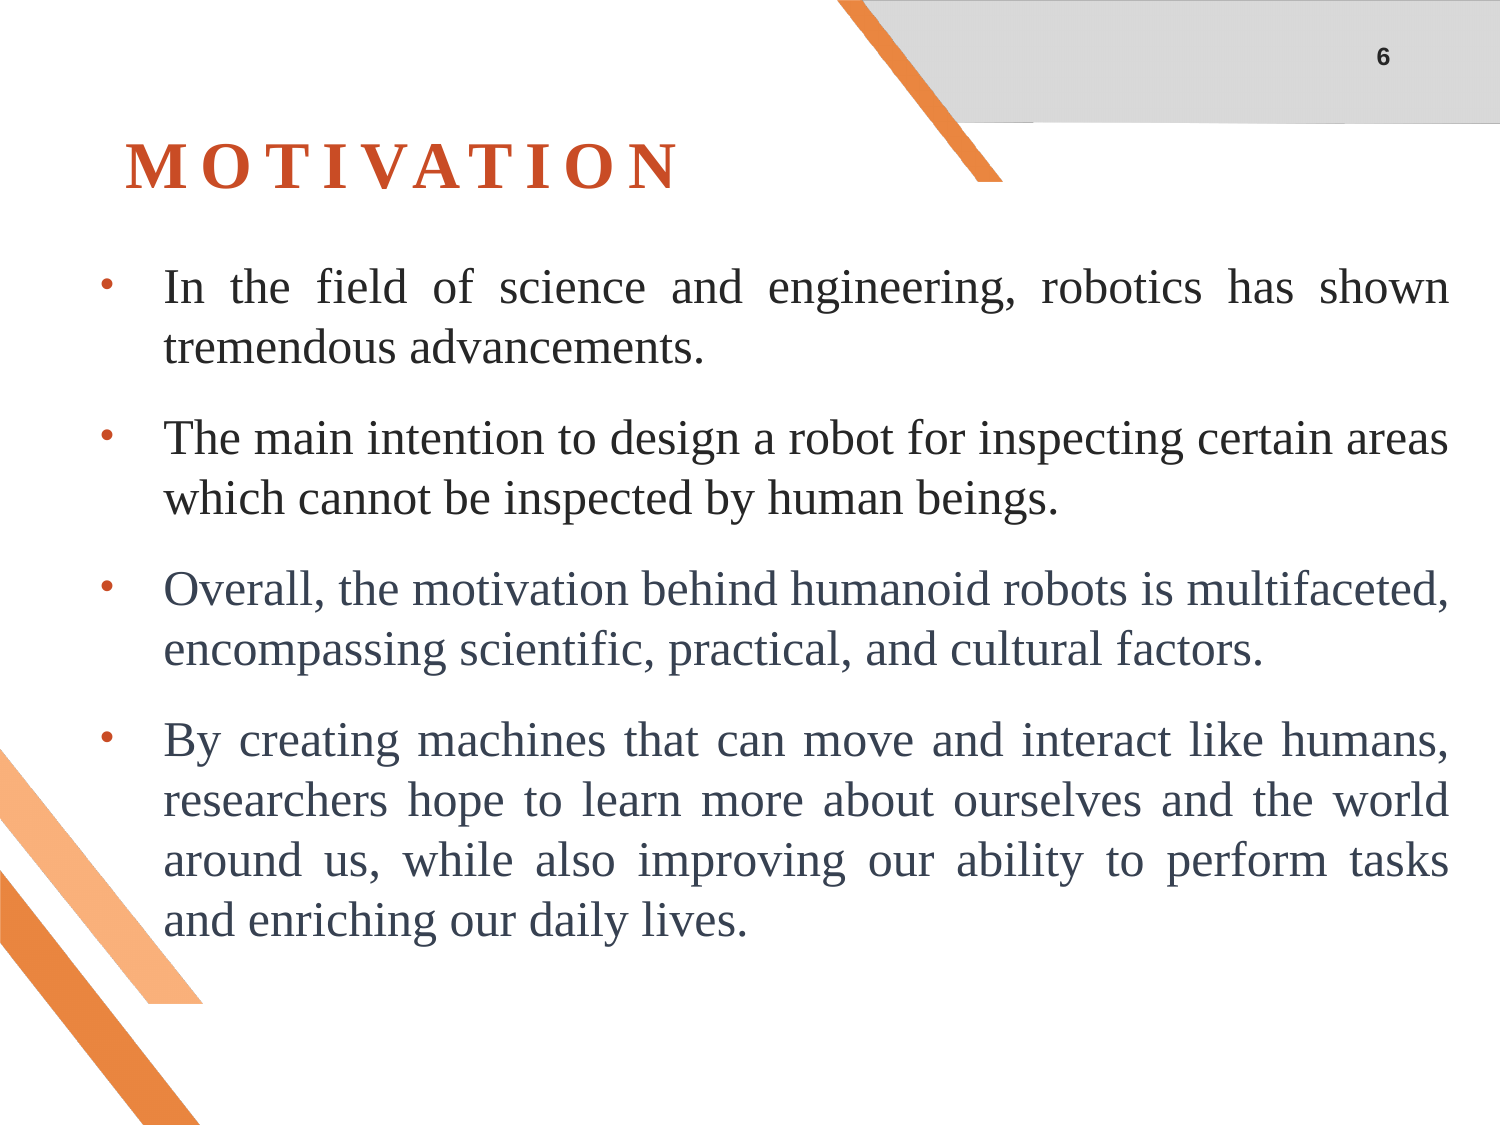

6
# MOTIVATION
In the field of science and engineering, robotics has shown tremendous advancements.
The main intention to design a robot for inspecting certain areas which cannot be inspected by human beings.
Overall, the motivation behind humanoid robots is multifaceted, encompassing scientific, practical, and cultural factors.
By creating machines that can move and interact like humans, researchers hope to learn more about ourselves and the world around us, while also improving our ability to perform tasks and enriching our daily lives.